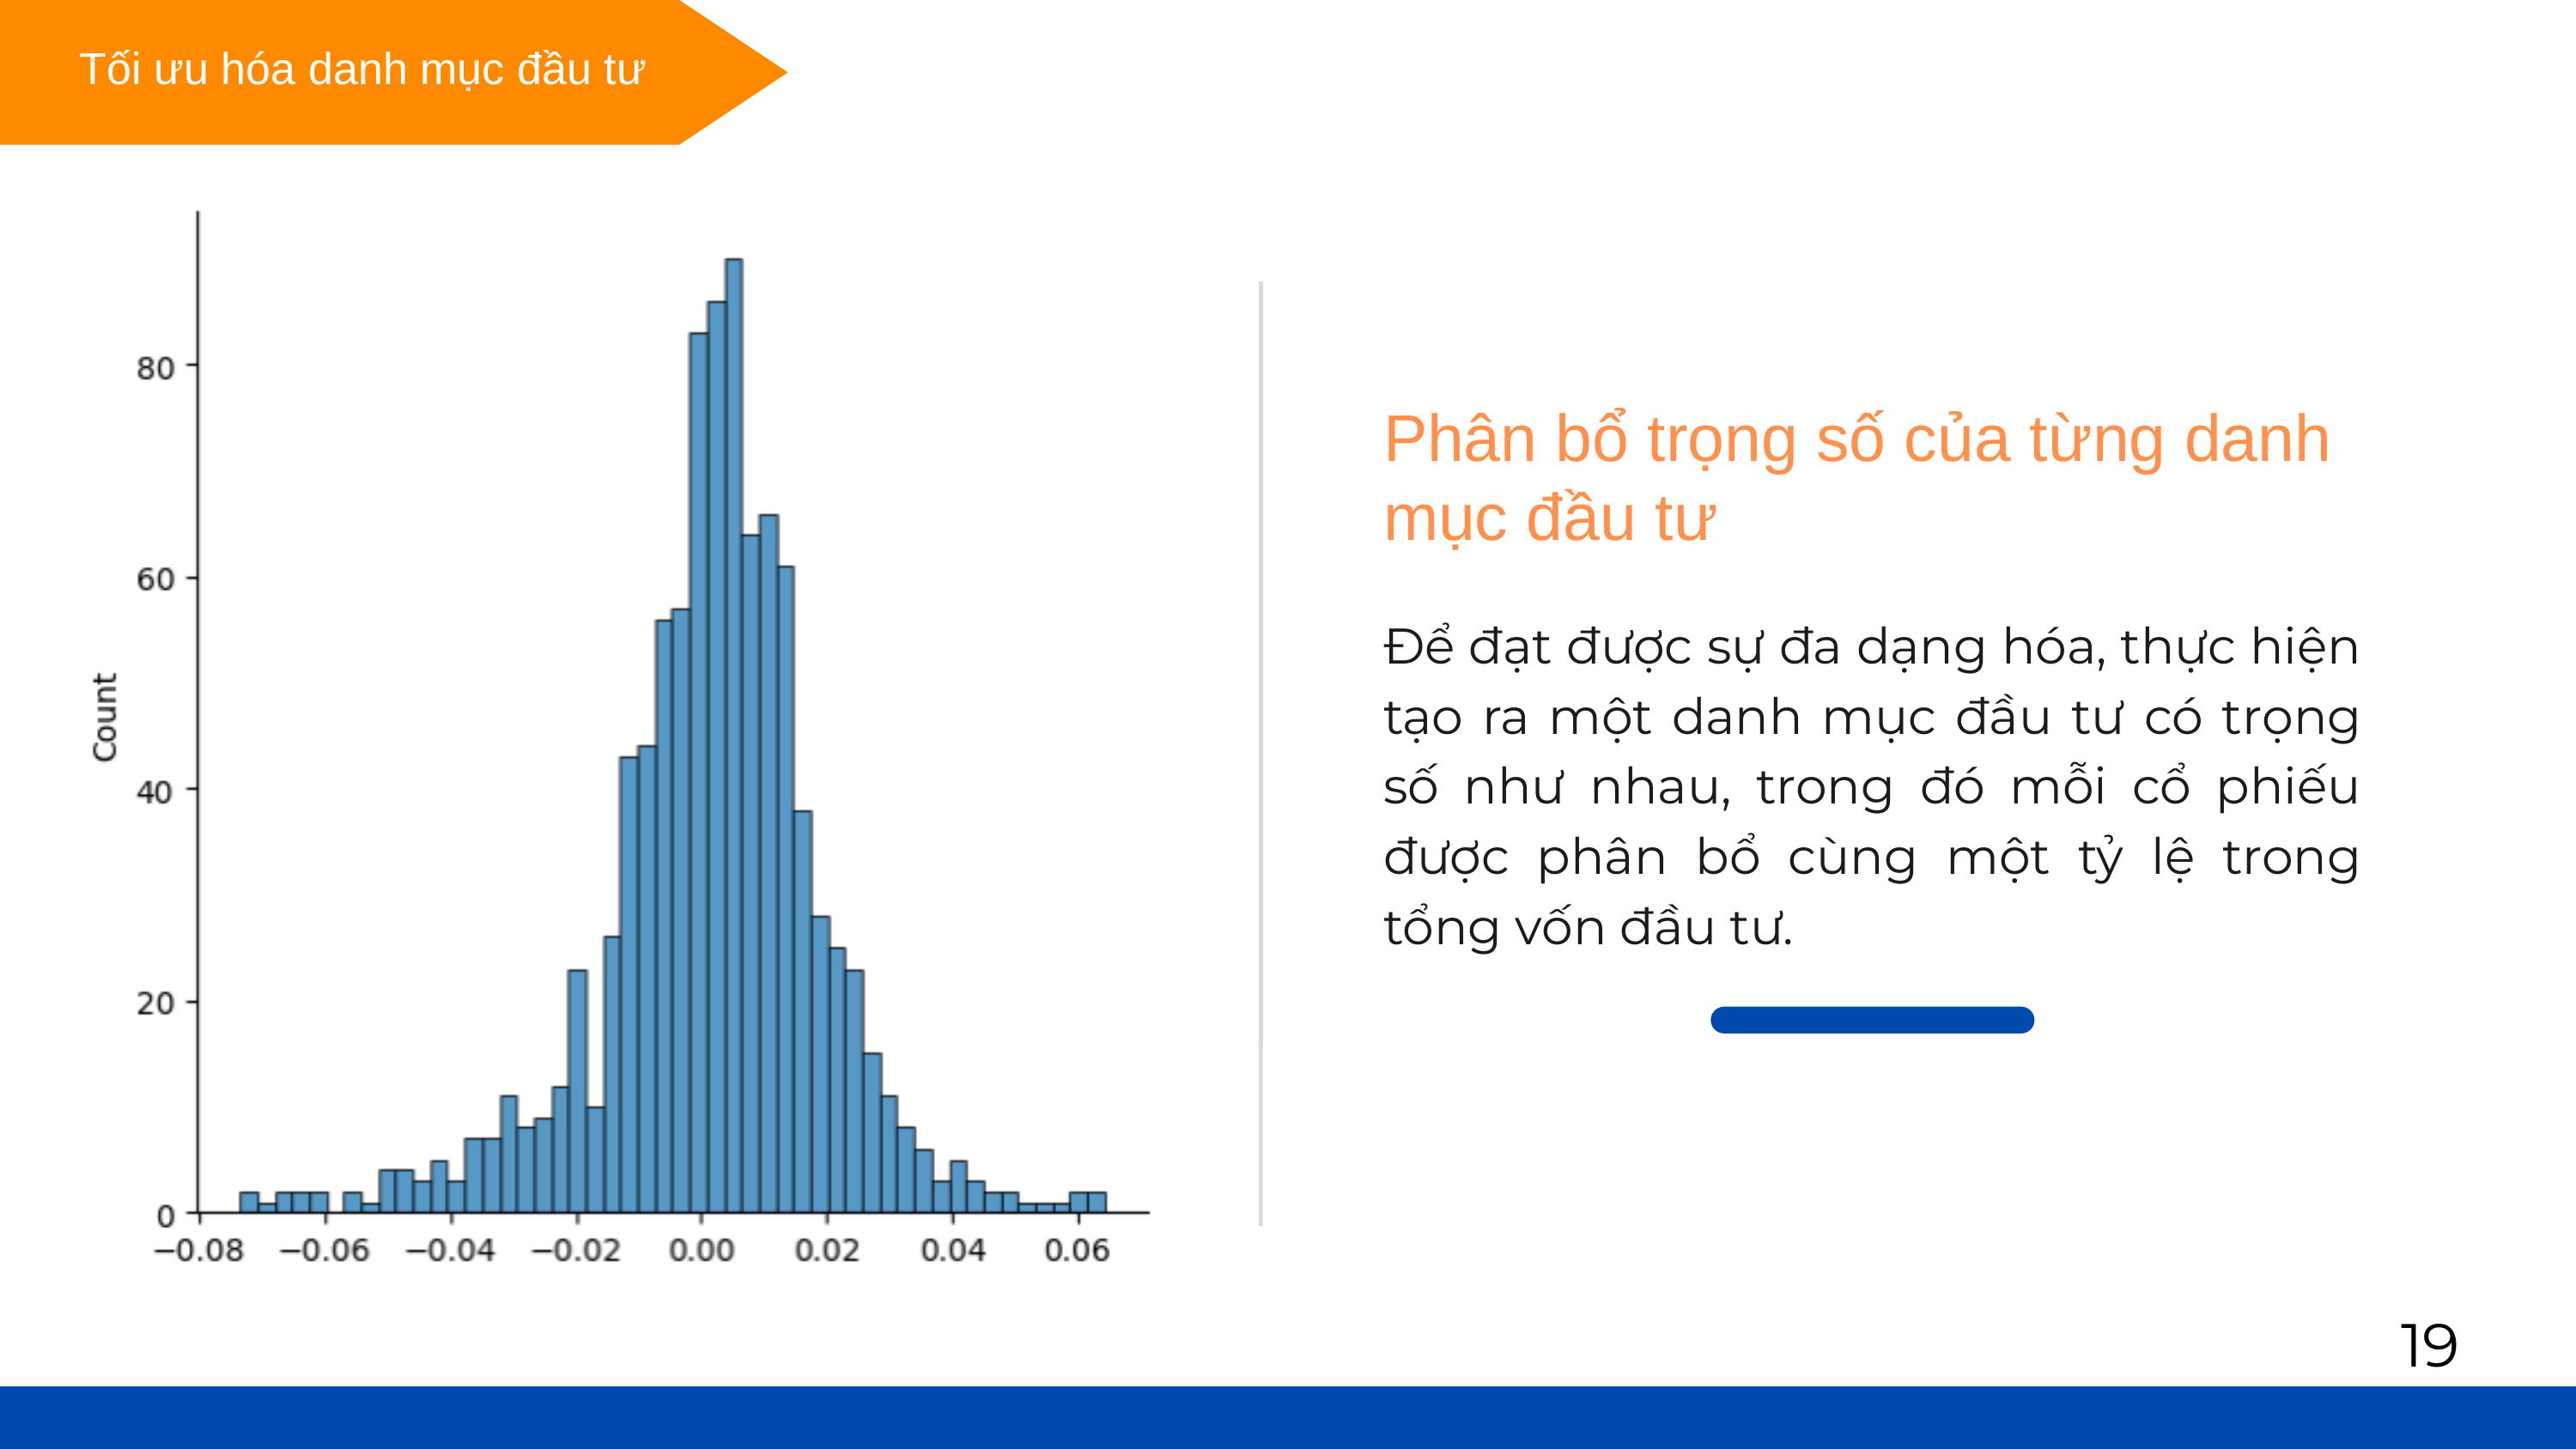

Tối ưu hóa danh mục đầu tư

Phân bổ trọng số của từng danh mục đầu tư
Để đạt được sự đa dạng hóa, thực hiện tạo ra một danh mục đầu tư có trọng số như nhau, trong đó mỗi cổ phiếu được phân bổ cùng một tỷ lệ trong tổng vốn đầu tư.

19